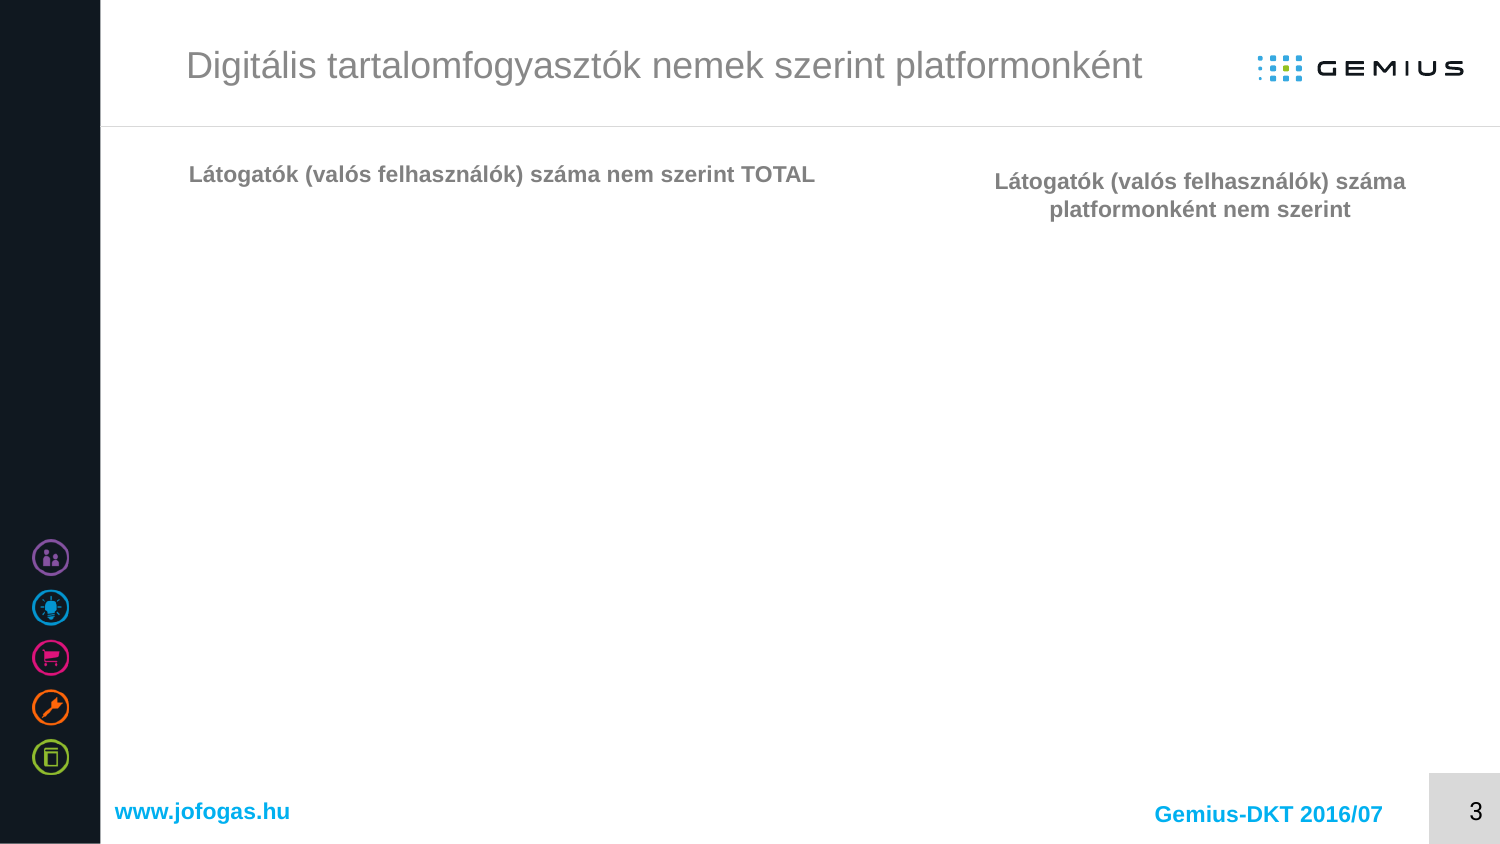

# Digitális tartalomfogyasztók nemek szerint platformonként

Látogatók (valós felhasználók) száma nem szerint TOTAL
Látogatók (valós felhasználók) száma platformonként nem szerint
www.jofogas.hu
Gemius-DKT 2016/07